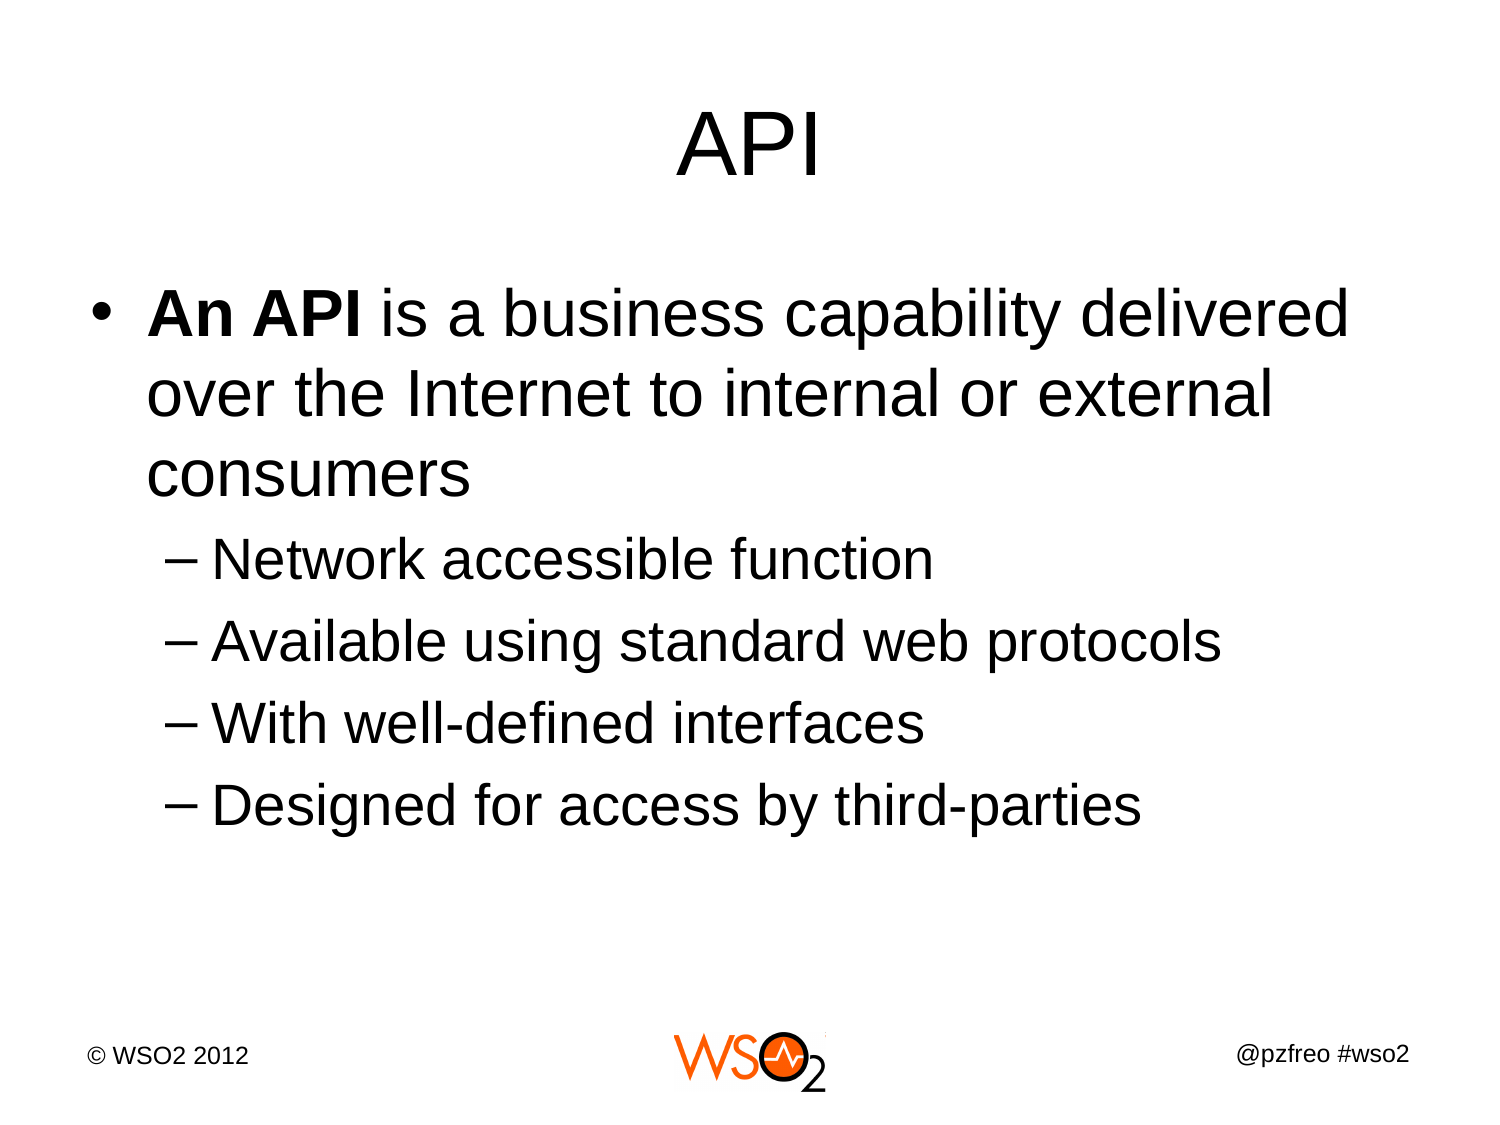

# API
An API is a business capability delivered over the Internet to internal or external consumers
Network accessible function
Available using standard web protocols
With well-defined interfaces
Designed for access by third-parties